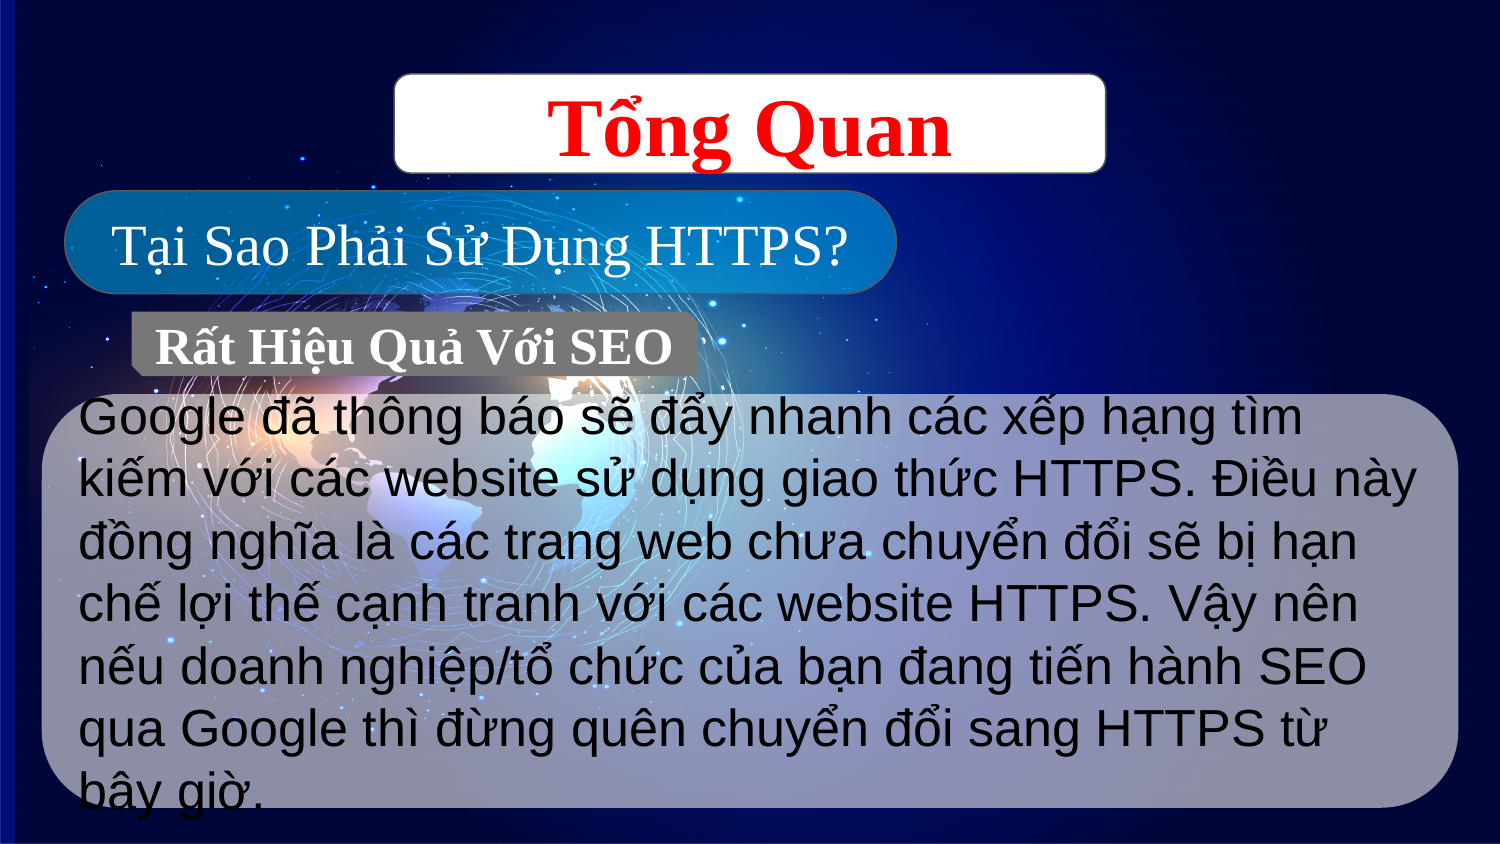

Tổng Quan
Tại Sao Phải Sử Dụng HTTPS?
Rất Hiệu Quả Với SEO
Google đã thông báo sẽ đẩy nhanh các xếp hạng tìm kiếm với các website sử dụng giao thức HTTPS. Điều này đồng nghĩa là các trang web chưa chuyển đổi sẽ bị hạn chế lợi thế cạnh tranh với các website HTTPS. Vậy nên nếu doanh nghiệp/tổ chức của bạn đang tiến hành SEO qua Google thì đừng quên chuyển đổi sang HTTPS từ bây giờ.